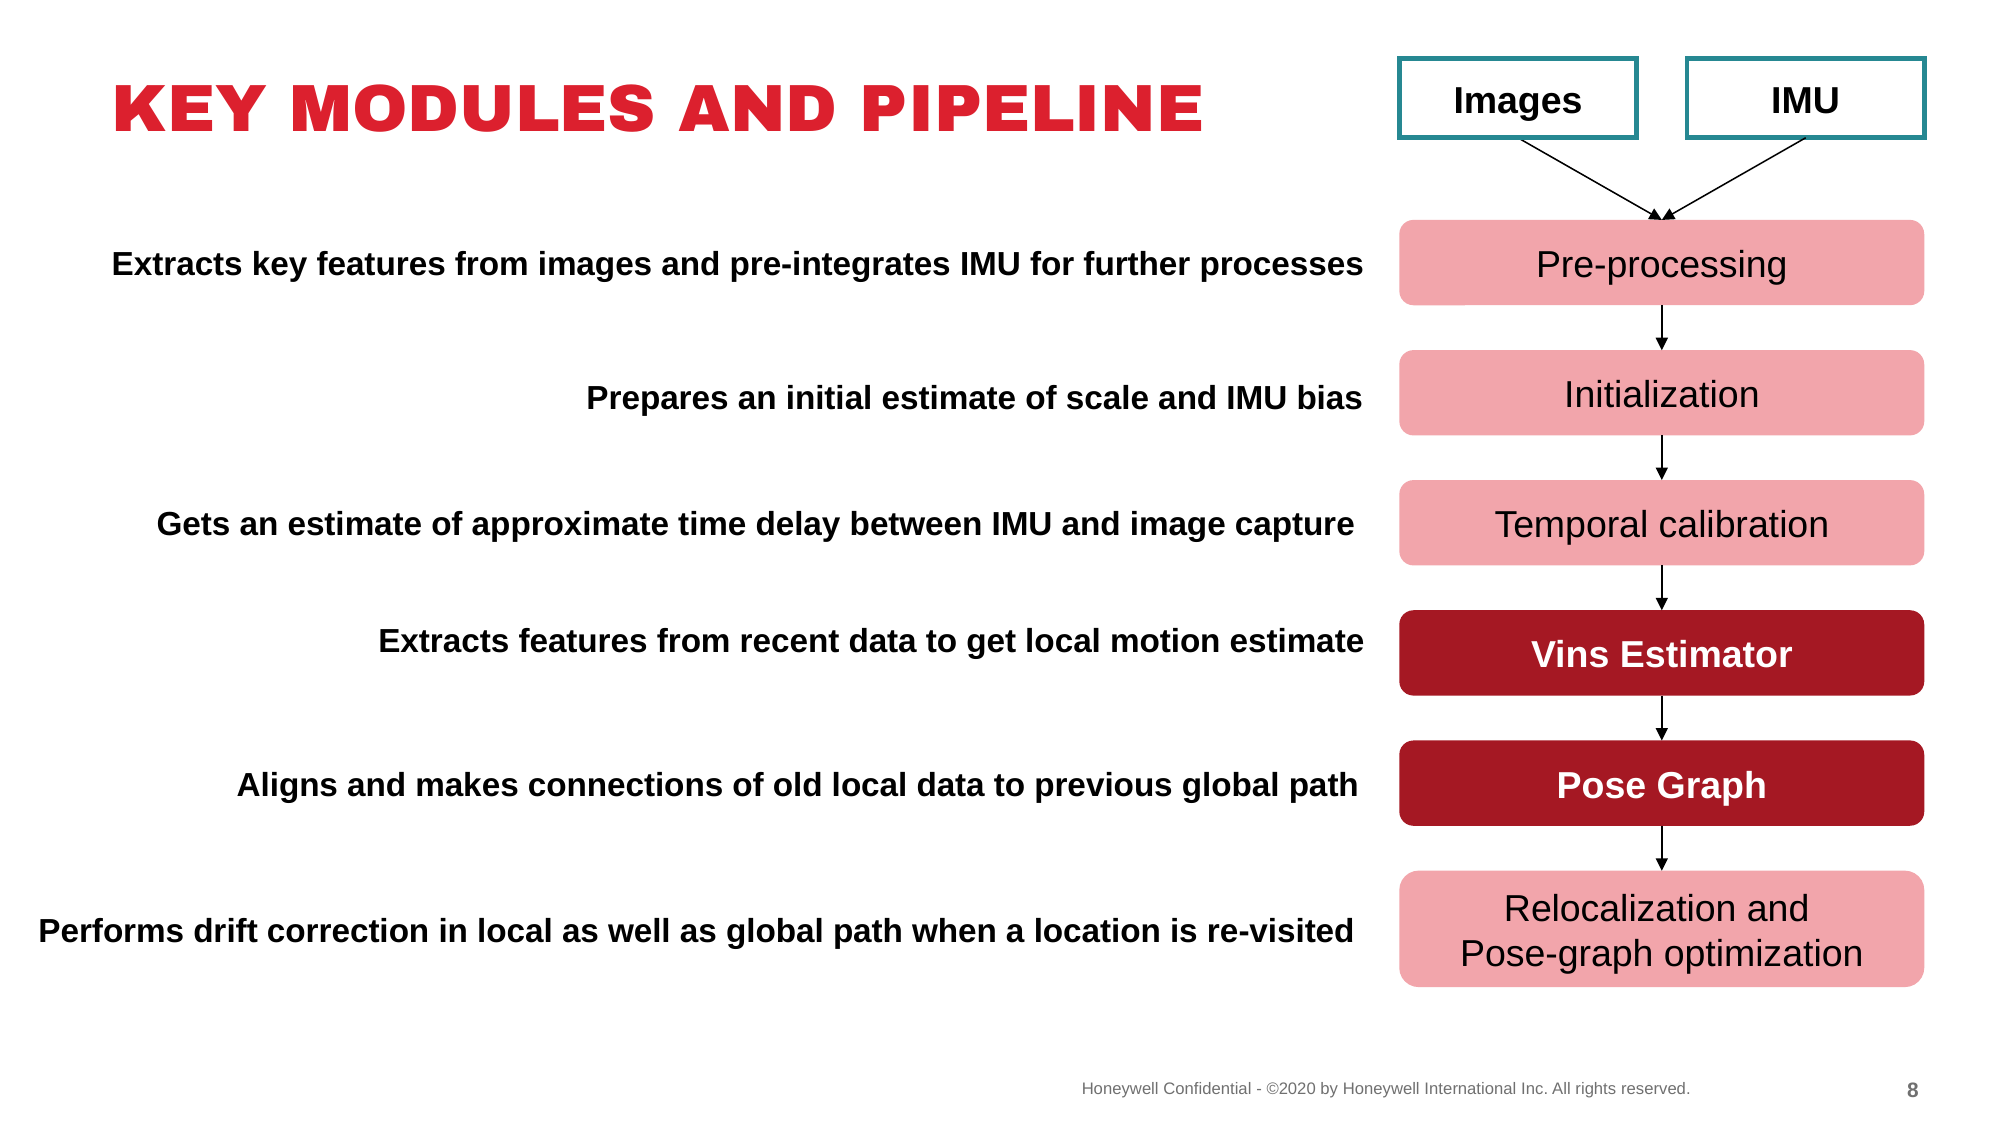

Images
IMU
Pre-processing
Initialization
Temporal calibration
Vins Estimator
Pose Graph
Relocalization and
Pose-graph optimization
# Key modules and PIpeline
Extracts key features from images and pre-integrates IMU for further processes
Prepares an initial estimate of scale and IMU bias
Gets an estimate of approximate time delay between IMU and image capture
Extracts features from recent data to get local motion estimate
Aligns and makes connections of old local data to previous global path
Performs drift correction in local as well as global path when a location is re-visited
8